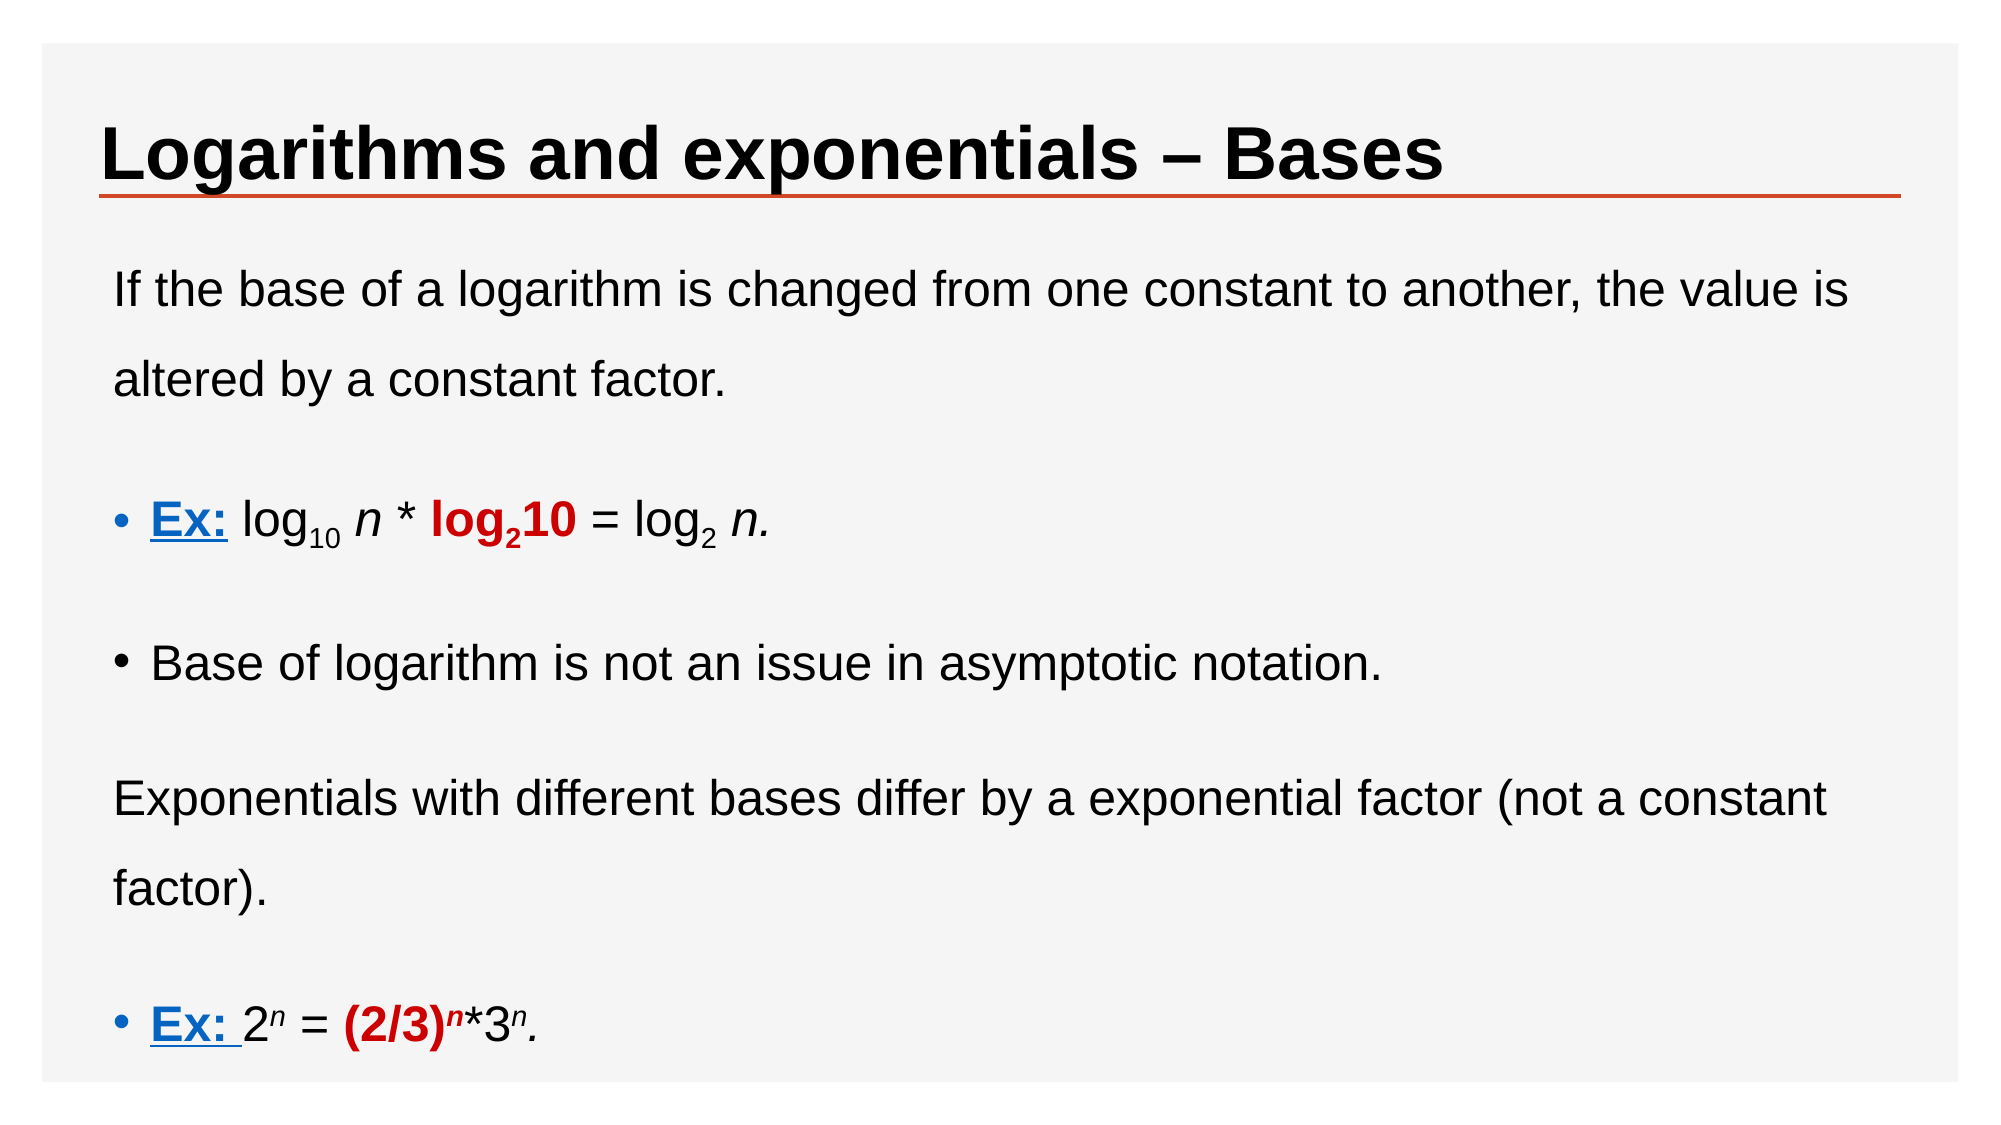

# Logarithms and exponentials – Bases
If the base of a logarithm is changed from one constant to another, the value is altered by a constant factor.
Ex: log10 n * log210 = log2 n.
Base of logarithm is not an issue in asymptotic notation.
Exponentials with different bases differ by a exponential factor (not a constant factor).
Ex: 2n = (2/3)n*3n.